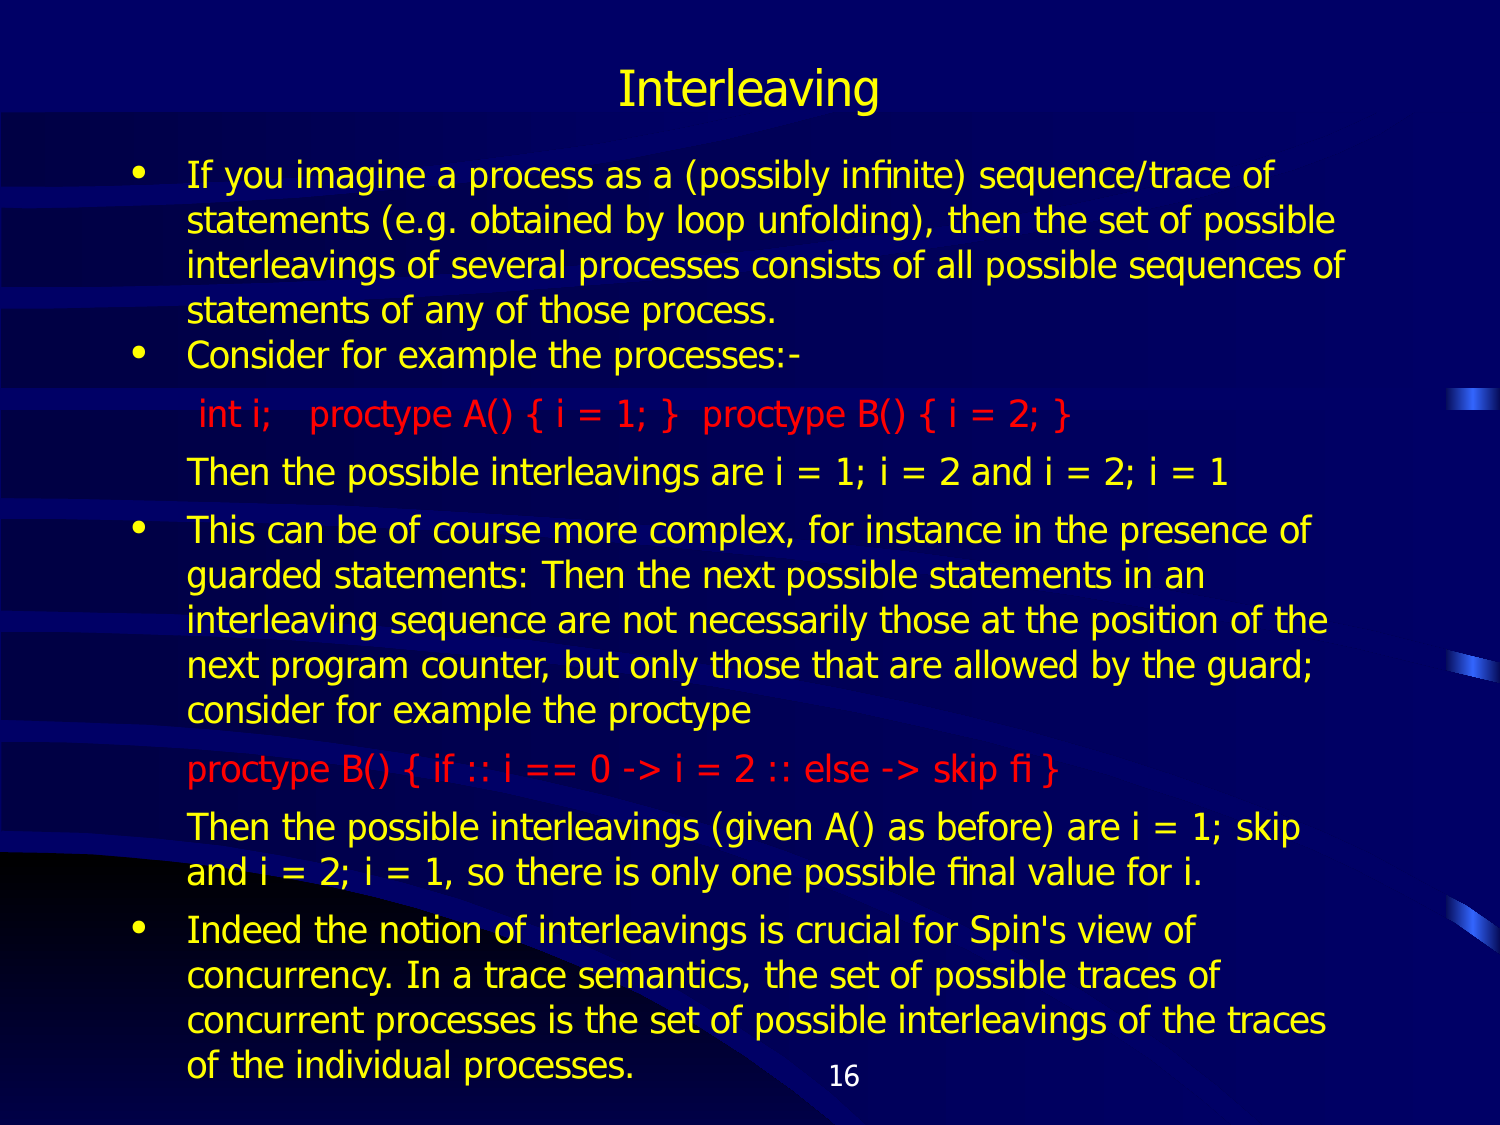

# Interleaving
If you imagine a process as a (possibly infinite) sequence/trace of statements (e.g. obtained by loop unfolding), then the set of possible interleavings of several processes consists of all possible sequences of statements of any of those process.
Consider for example the processes:-
 int i;   proctype A() { i = 1; }  proctype B() { i = 2; }
Then the possible interleavings are i = 1; i = 2 and i = 2; i = 1
This can be of course more complex, for instance in the presence of guarded statements: Then the next possible statements in an interleaving sequence are not necessarily those at the position of the next program counter, but only those that are allowed by the guard; consider for example the proctype
proctype B() { if :: i == 0 -> i = 2 :: else -> skip fi }
Then the possible interleavings (given A() as before) are i = 1; skip and i = 2; i = 1, so there is only one possible final value for i.
Indeed the notion of interleavings is crucial for Spin's view of concurrency. In a trace semantics, the set of possible traces of concurrent processes is the set of possible interleavings of the traces of the individual processes.

16